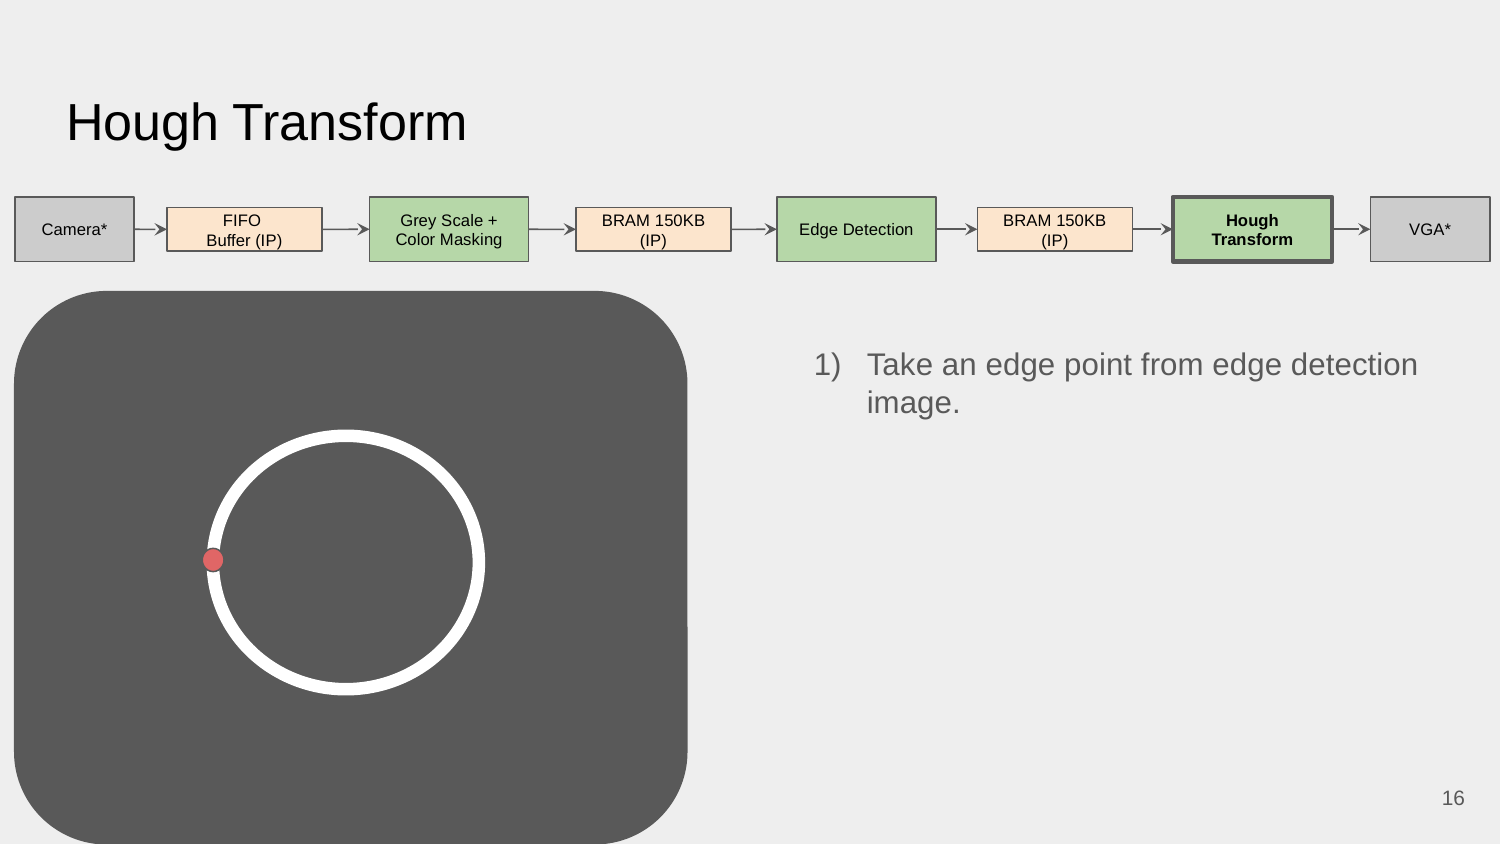

# Hough Transform
Camera*
Grey Scale + Color Masking
Edge Detection
Hough Transform
VGA*
BRAM 150KB (IP)
FIFO
Buffer (IP)
BRAM 150KB (IP)

Take an edge point from edge detection image.

16